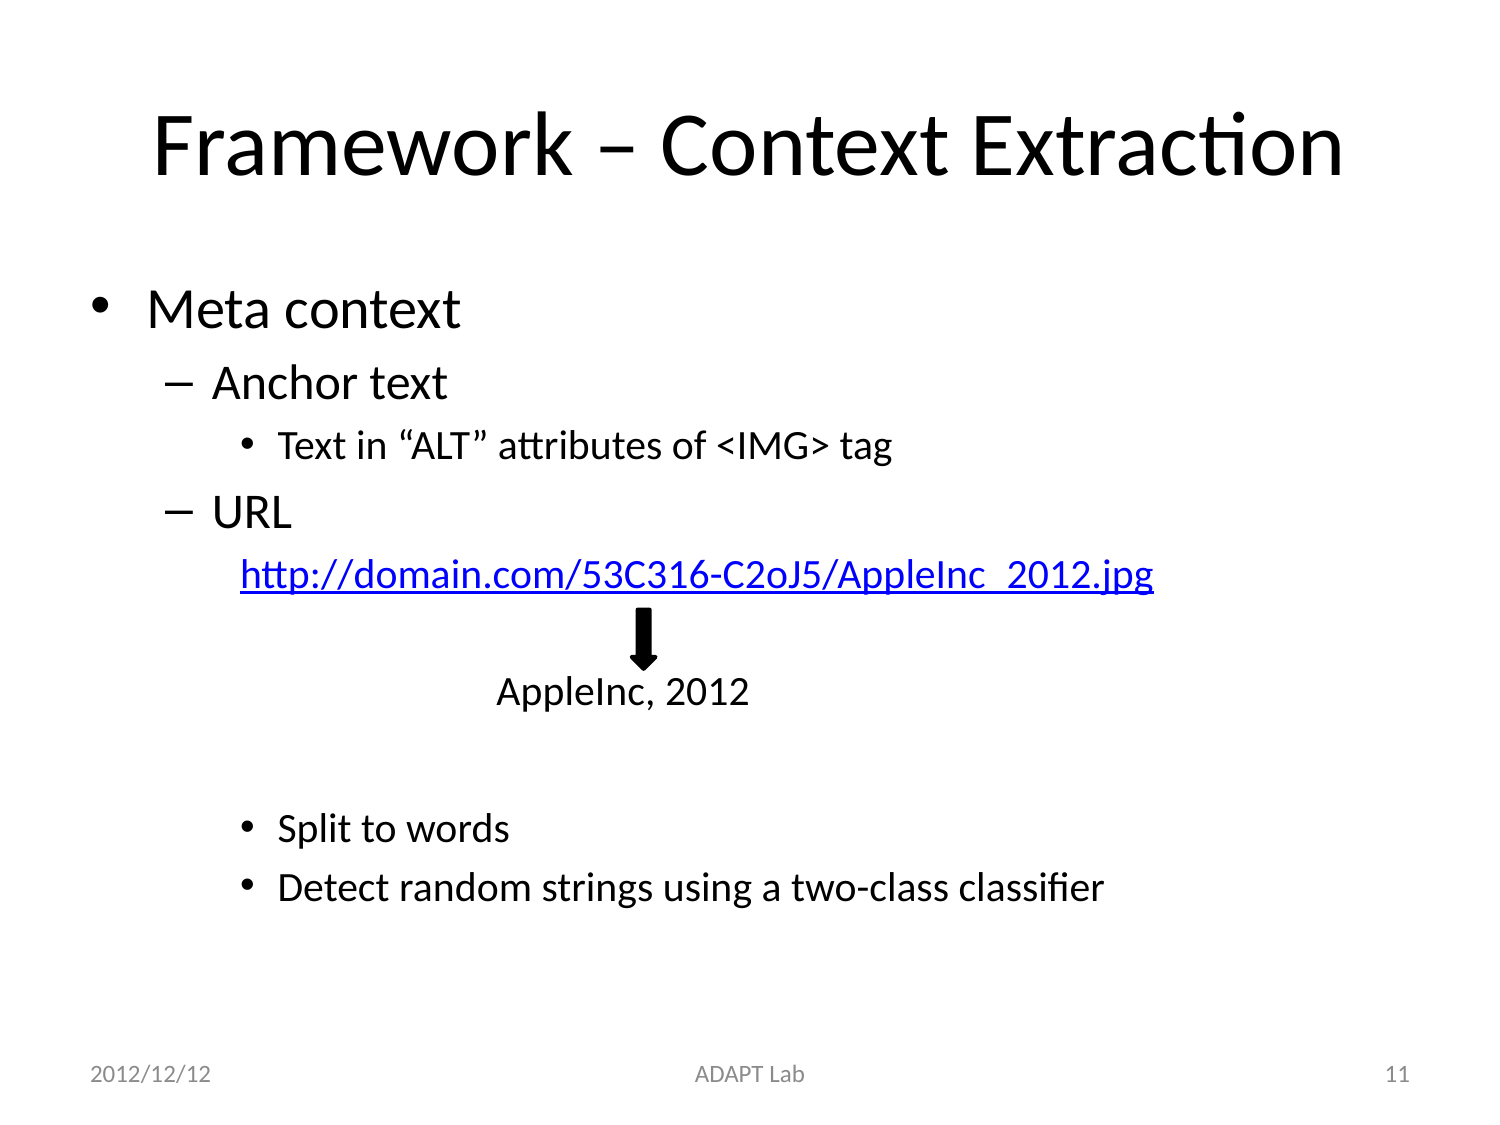

# Framework – Context Extraction
Meta context
Anchor text
Text in “ALT” attributes of <IMG> tag
URL
http://domain.com/53C316-C2oJ5/AppleInc_2012.jpg

                           AppleInc, 2012

Split to words
Detect random strings using a two-class classifier

2012/12/12
ADAPT Lab
11